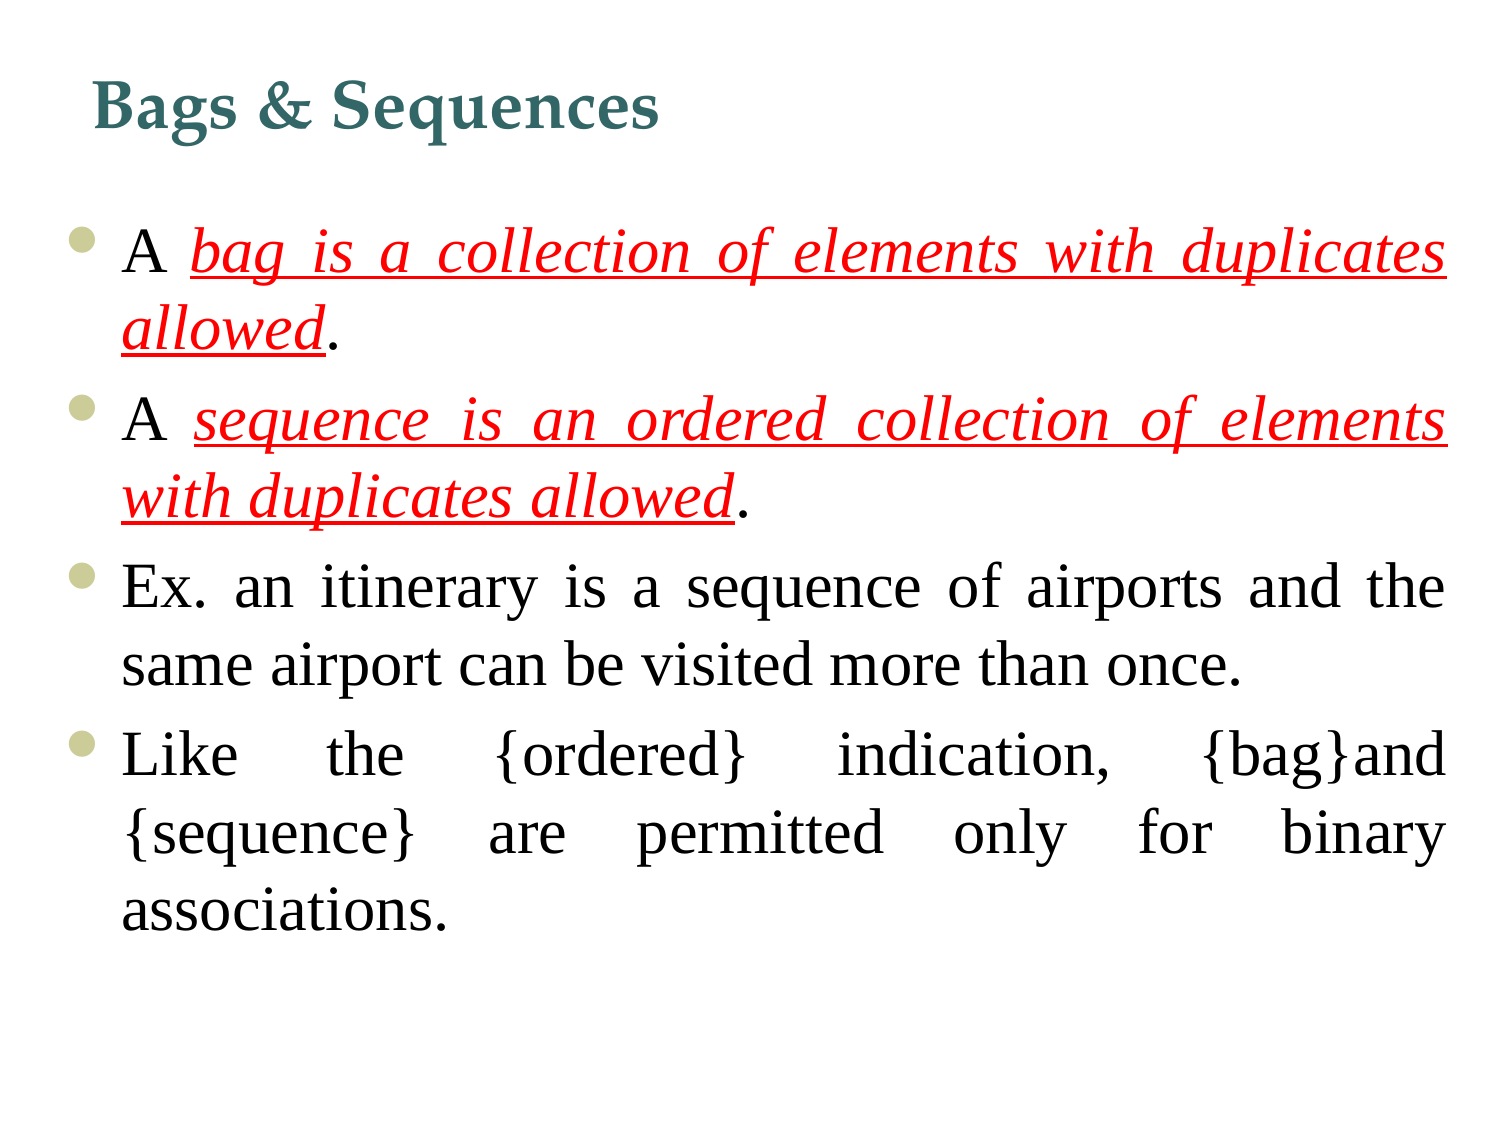

# Bags & Sequences
A bag is a collection of elements with duplicates allowed.
A sequence is an ordered collection of elements with duplicates allowed.
Ex. an itinerary is a sequence of airports and the same airport can be visited more than once.
Like the {ordered} indication, {bag}and {sequence} are permitted only for binary associations.